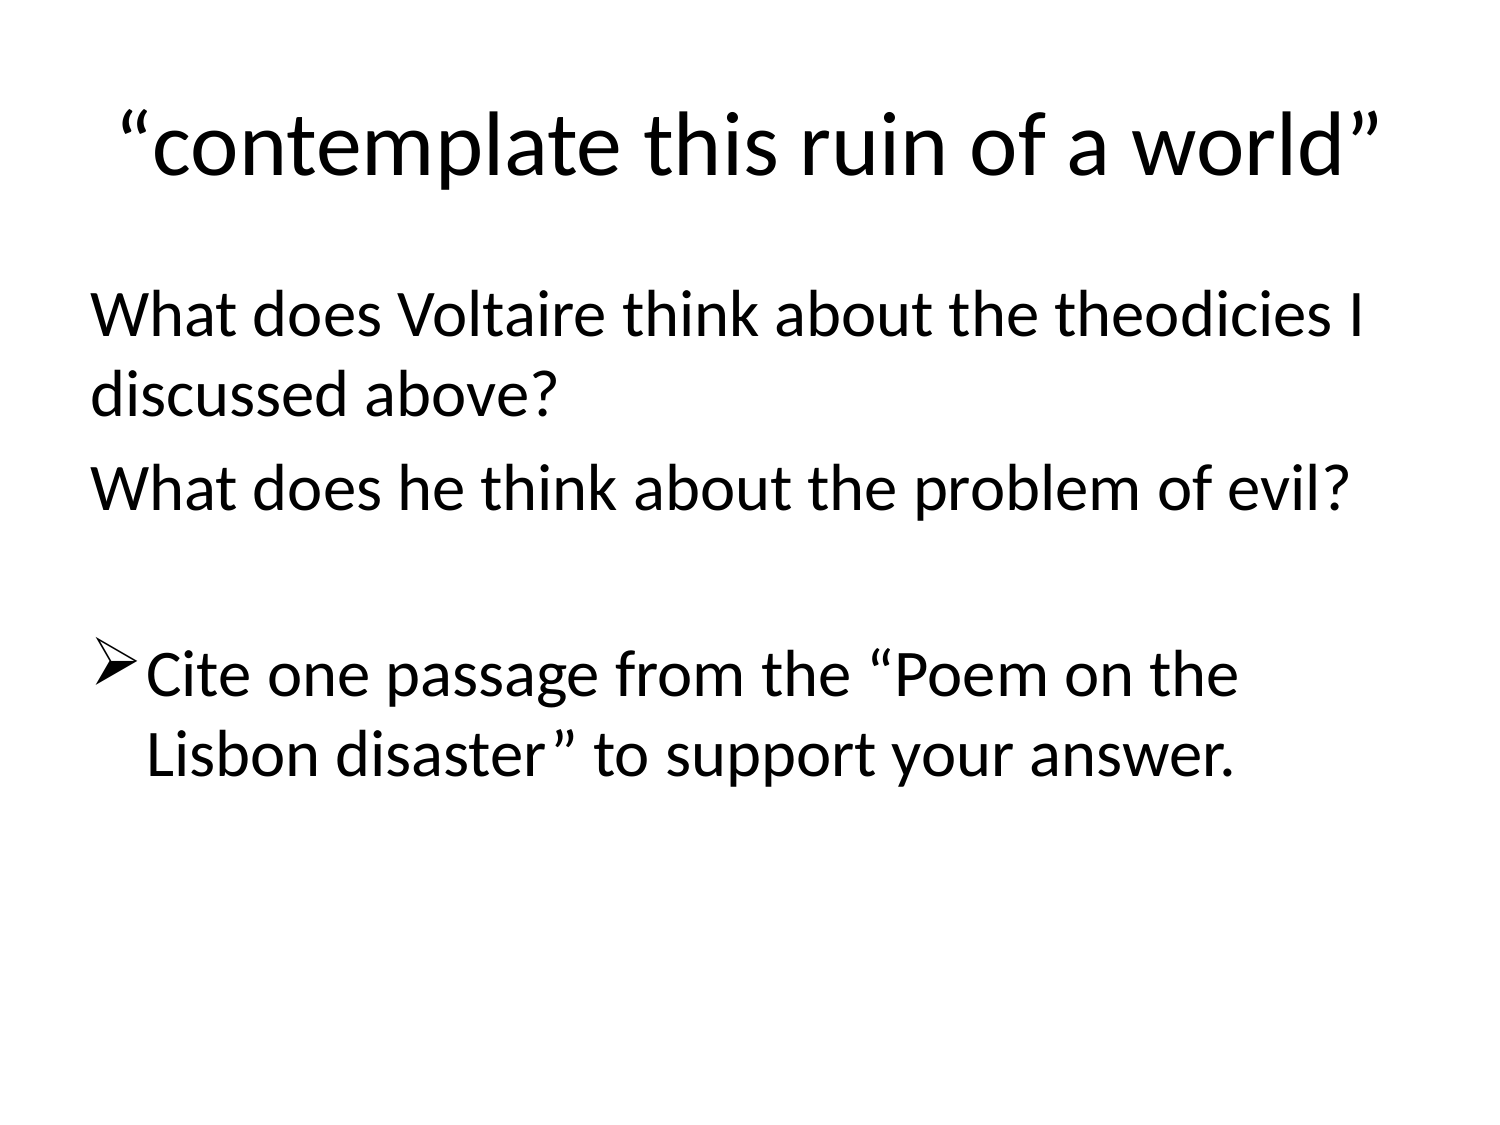

# “contemplate this ruin of a world”
What does Voltaire think about the theodicies I discussed above?
What does he think about the problem of evil?

Cite one passage from the “Poem on the Lisbon disaster” to support your answer.